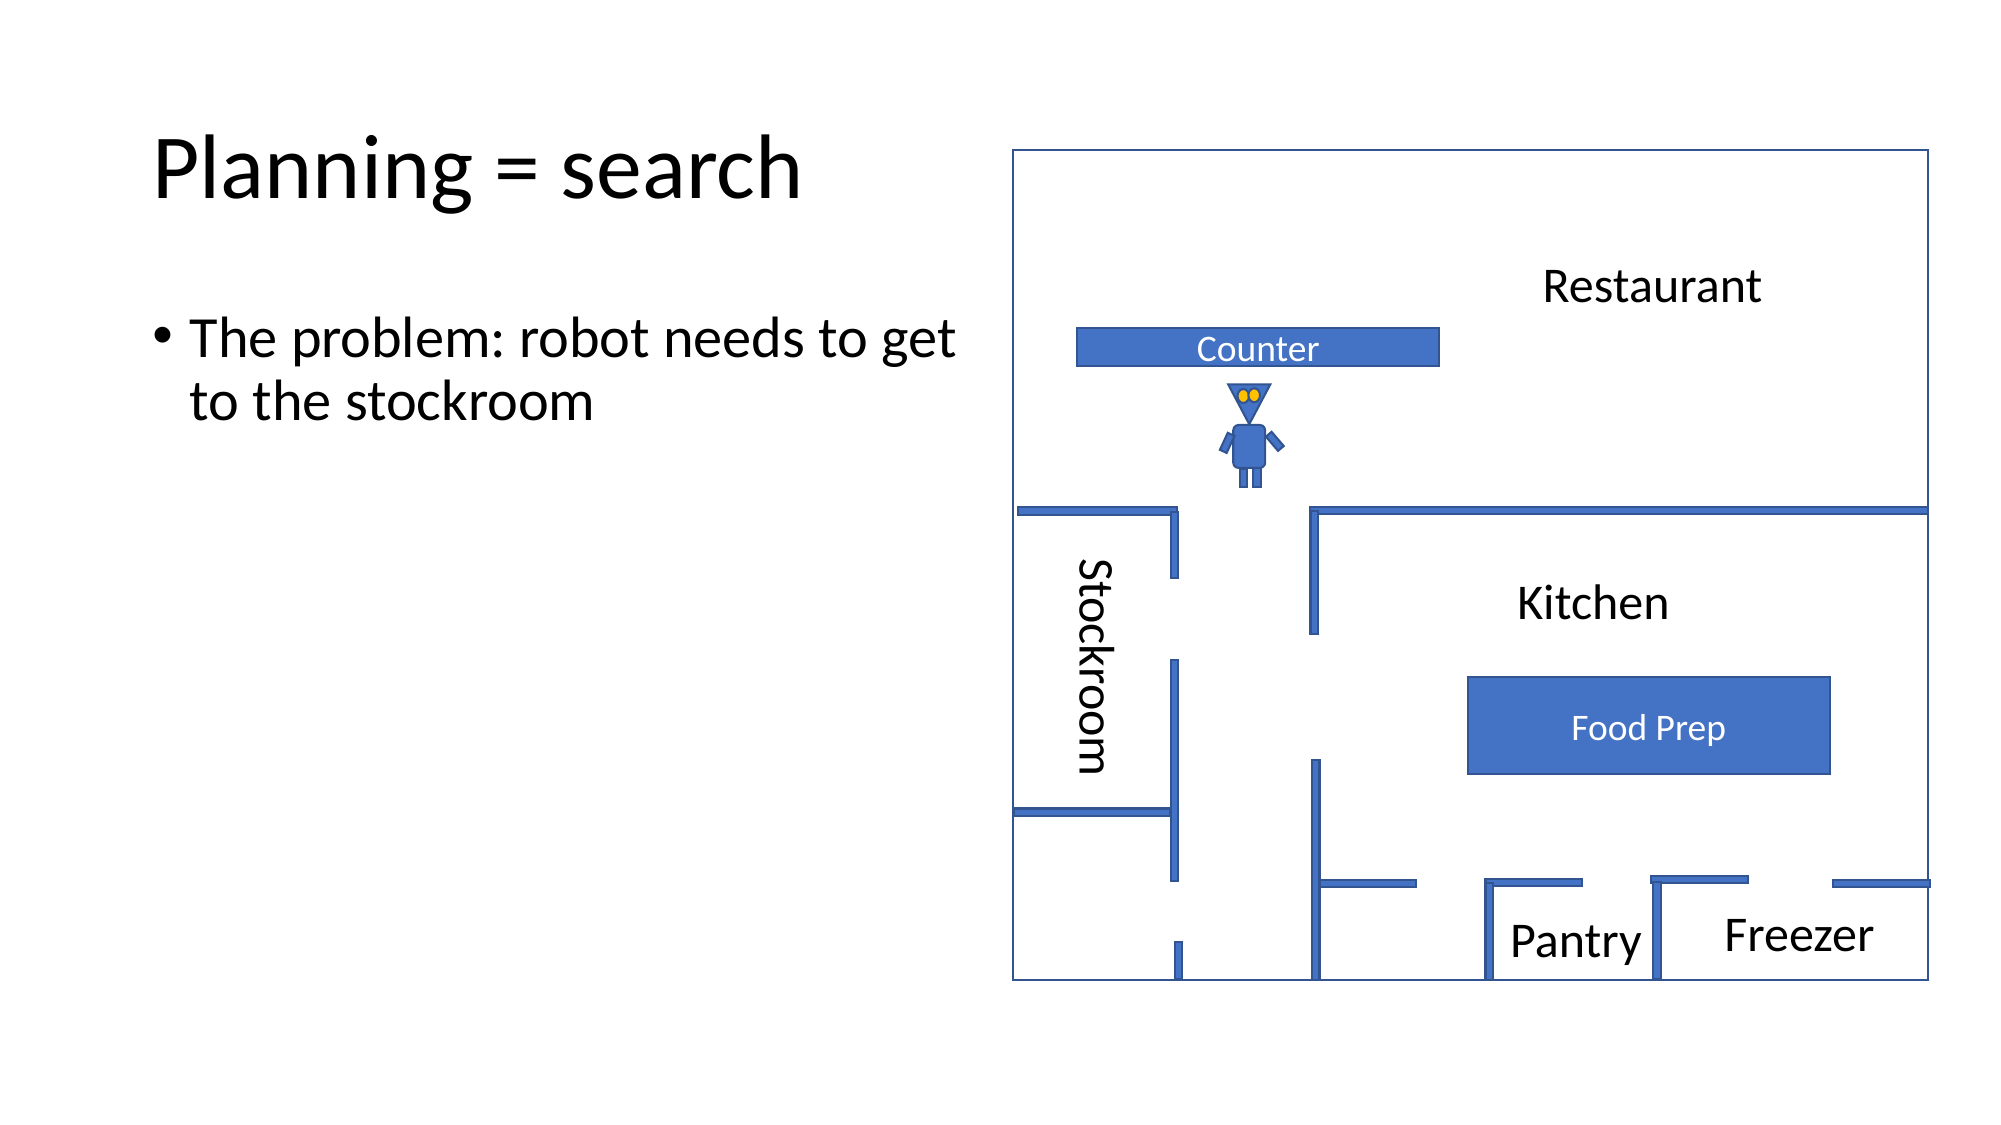

# Planning = search

Restaurant
The problem: robot needs to get to the stockroom
Counter

Kitchen

Stockroom
Food Prep

Freezer
Pantry